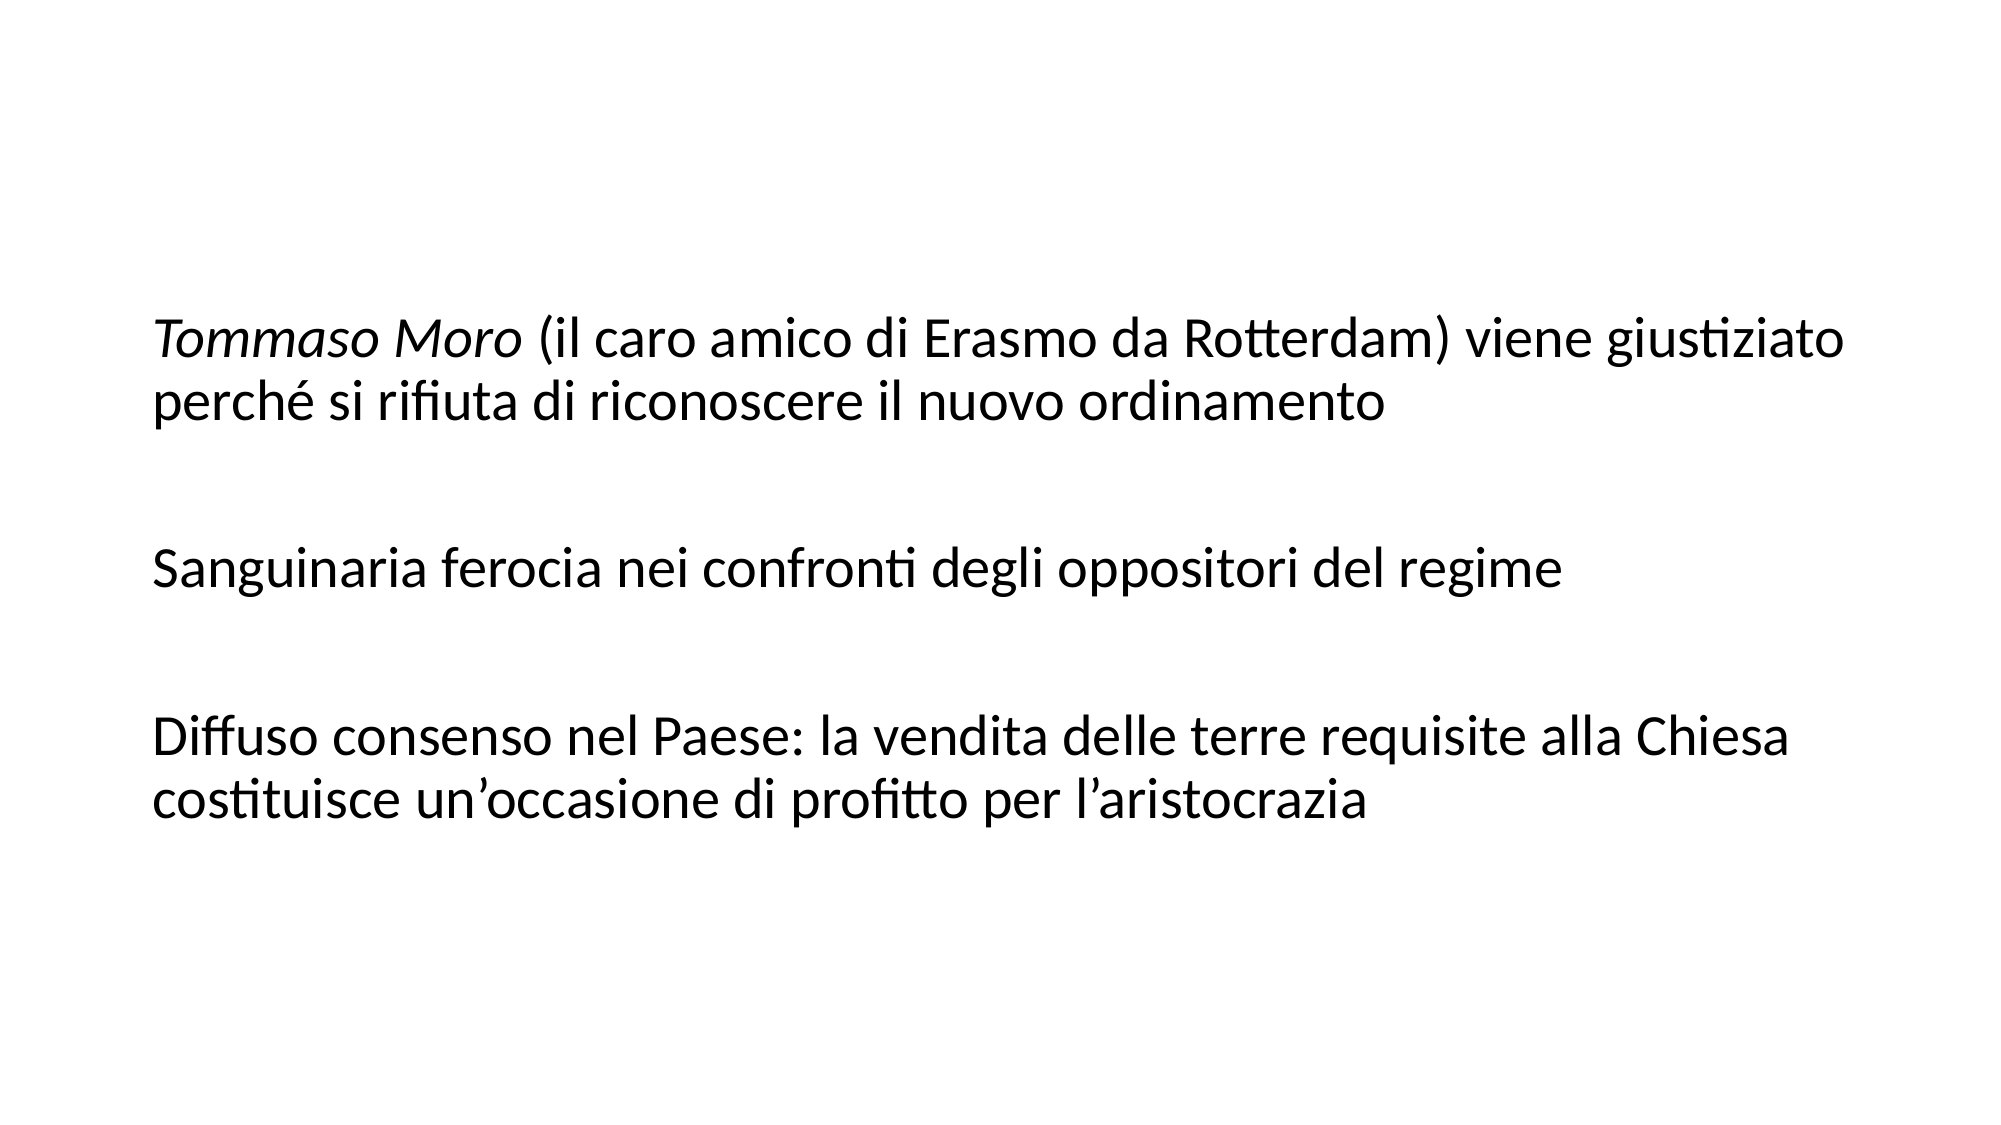

#
Tommaso Moro (il caro amico di Erasmo da Rotterdam) viene giustiziato perché si rifiuta di riconoscere il nuovo ordinamento

Sanguinaria ferocia nei confronti degli oppositori del regime

Diffuso consenso nel Paese: la vendita delle terre requisite alla Chiesa costituisce un’occasione di profitto per l’aristocrazia